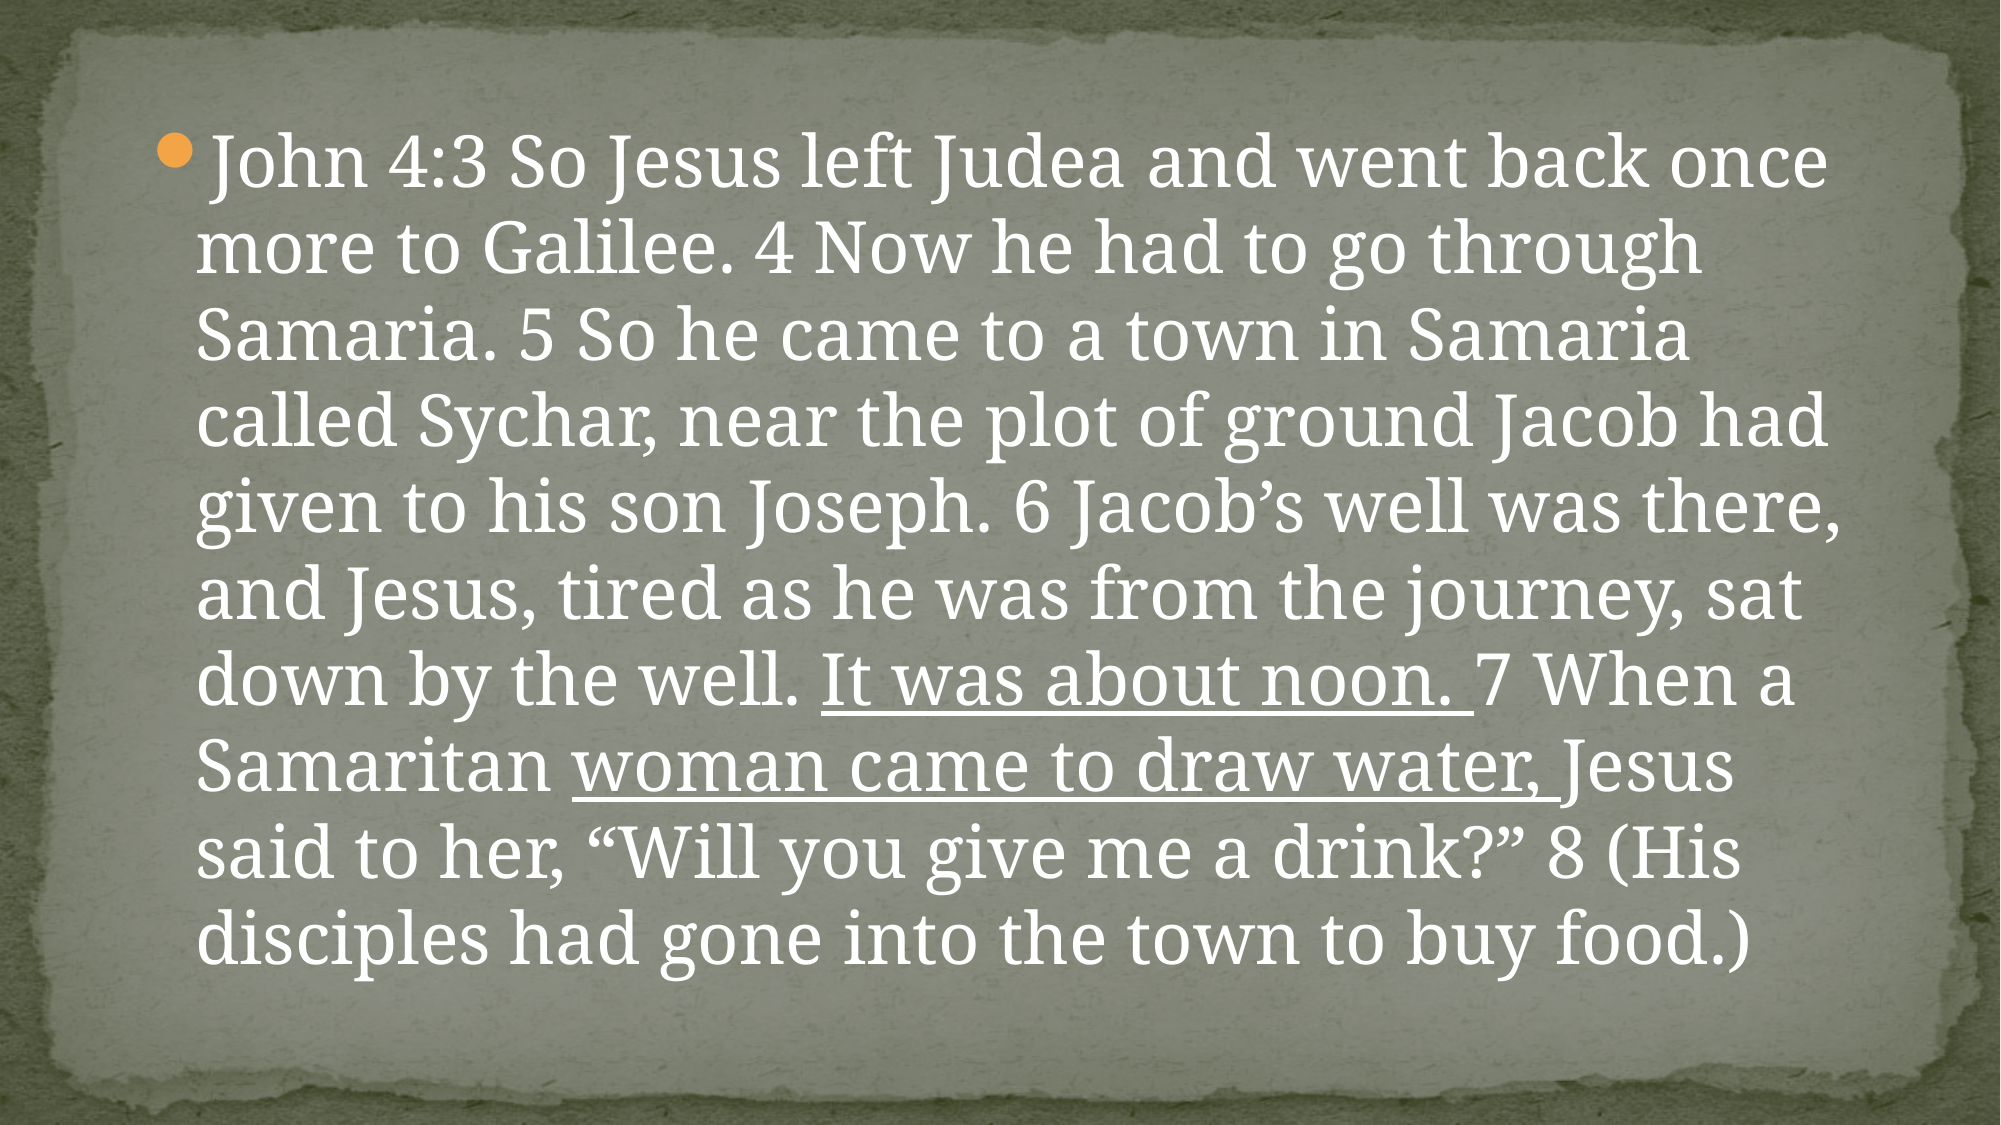

John 4:3 So Jesus left Judea and went back once more to Galilee. 4 Now he had to go through Samaria. 5 So he came to a town in Samaria called Sychar, near the plot of ground Jacob had given to his son Joseph. 6 Jacob’s well was there, and Jesus, tired as he was from the journey, sat down by the well. It was about noon. 7 When a Samaritan woman came to draw water, Jesus said to her, “Will you give me a drink?” 8 (His disciples had gone into the town to buy food.)